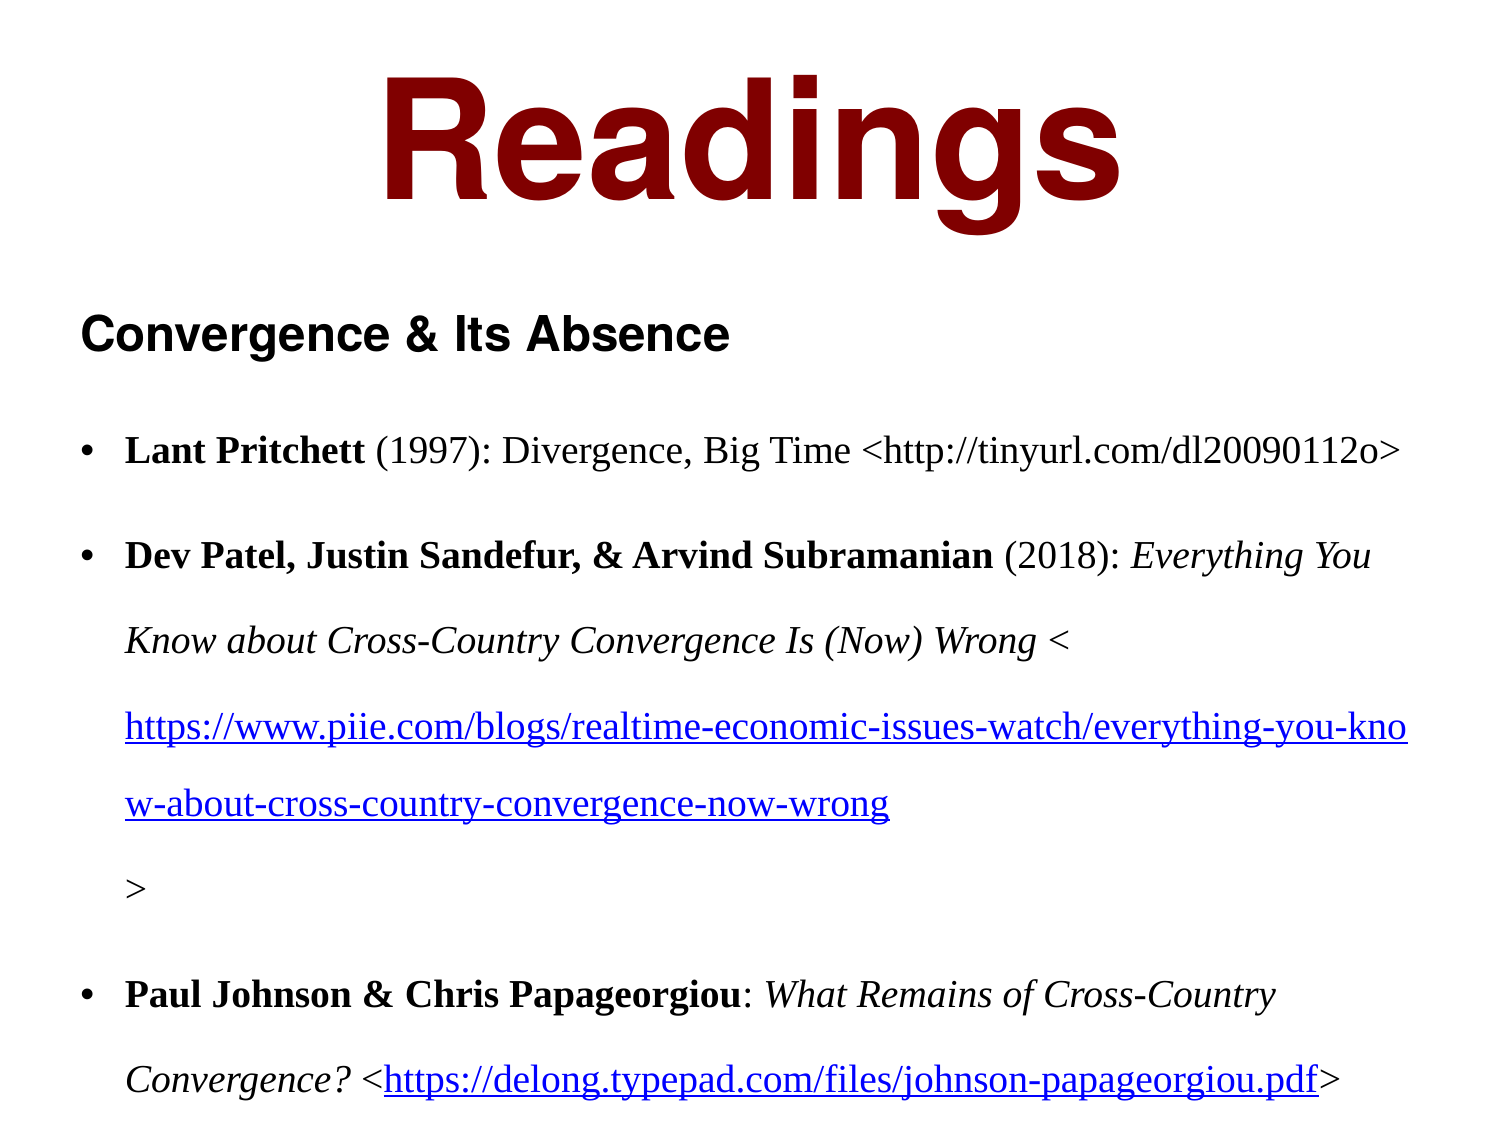

Readings
Convergence & Its Absence
Lant Pritchett (1997): Divergence, Big Time <http://tinyurl.com/dl20090112o>
Dev Patel, Justin Sandefur, & Arvind Subramanian (2018): Everything You Know about Cross-Country Convergence Is (Now) Wrong <https://www.piie.com/blogs/realtime-economic-issues-watch/everything-you-know-about-cross-country-convergence-now-wrong>
Paul Johnson & Chris Papageorgiou: What Remains of Cross-Country Convergence? <https://delong.typepad.com/files/johnson-papageorgiou.pdf>